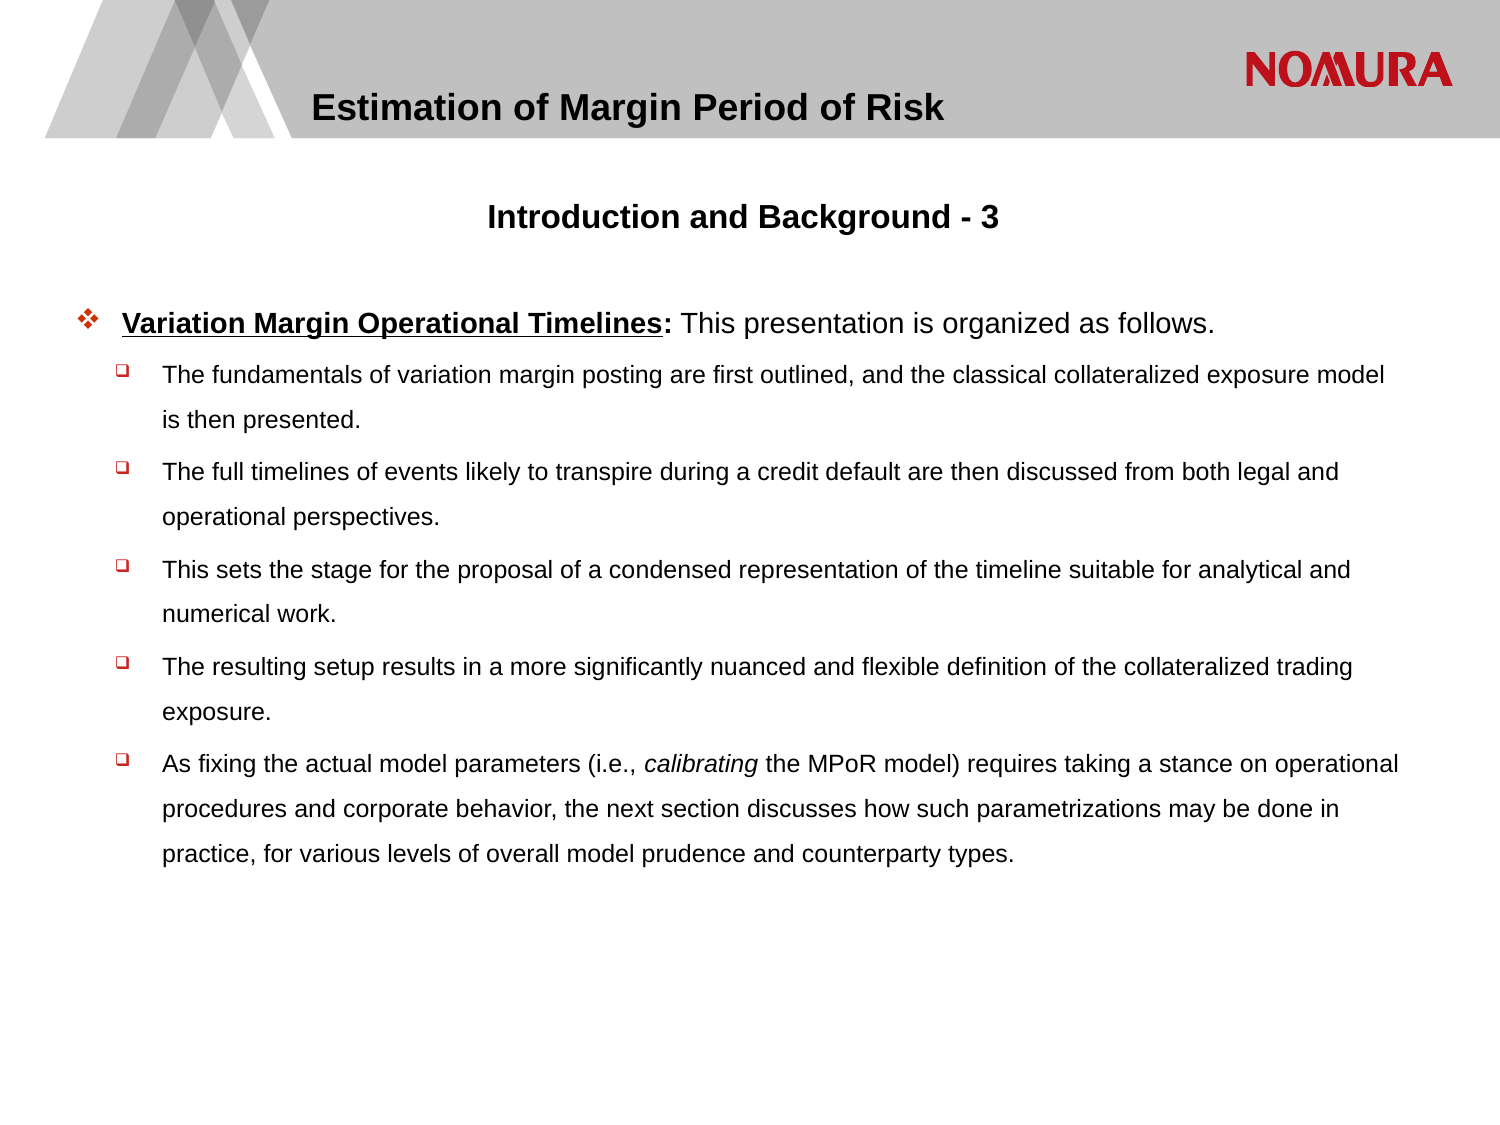

# Estimation of Margin Period of Risk
Introduction and Background - 3

Variation Margin Operational Timelines: This presentation is organized as follows.
The fundamentals of variation margin posting are first outlined, and the classical collateralized exposure model is then presented.
The full timelines of events likely to transpire during a credit default are then discussed from both legal and operational perspectives.
This sets the stage for the proposal of a condensed representation of the timeline suitable for analytical and numerical work.
The resulting setup results in a more significantly nuanced and flexible definition of the collateralized trading exposure.
As fixing the actual model parameters (i.e., calibrating the MPoR model) requires taking a stance on operational procedures and corporate behavior, the next section discusses how such parametrizations may be done in practice, for various levels of overall model prudence and counterparty types.